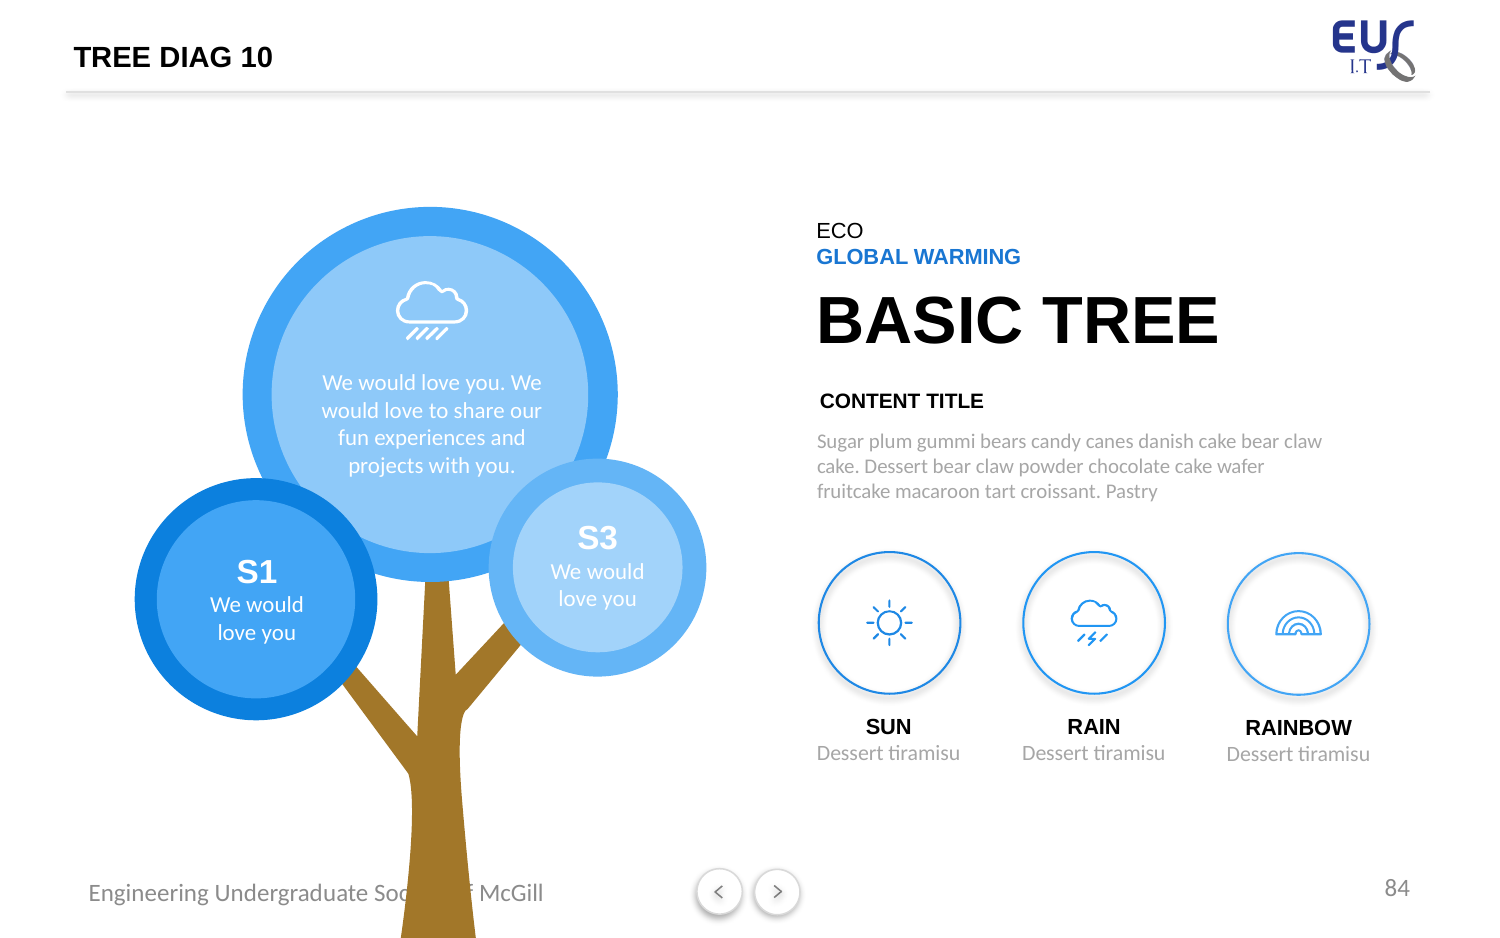

# TREE DIAG 10

We would love you. We would love to share our fun experiences and projects with you.

S3
We would love you
S1
We would love you

ECO
GLOBAL WARMING

BASIC TREE
CONTENT TITLE
Sugar plum gummi bears candy canes danish cake bear claw cake. Dessert bear claw powder chocolate cake wafer fruitcake macaroon tart croissant. Pastry

SUN
Dessert tiramisu
RAIN
Dessert tiramisu
RAINBOW
Dessert tiramisu
84